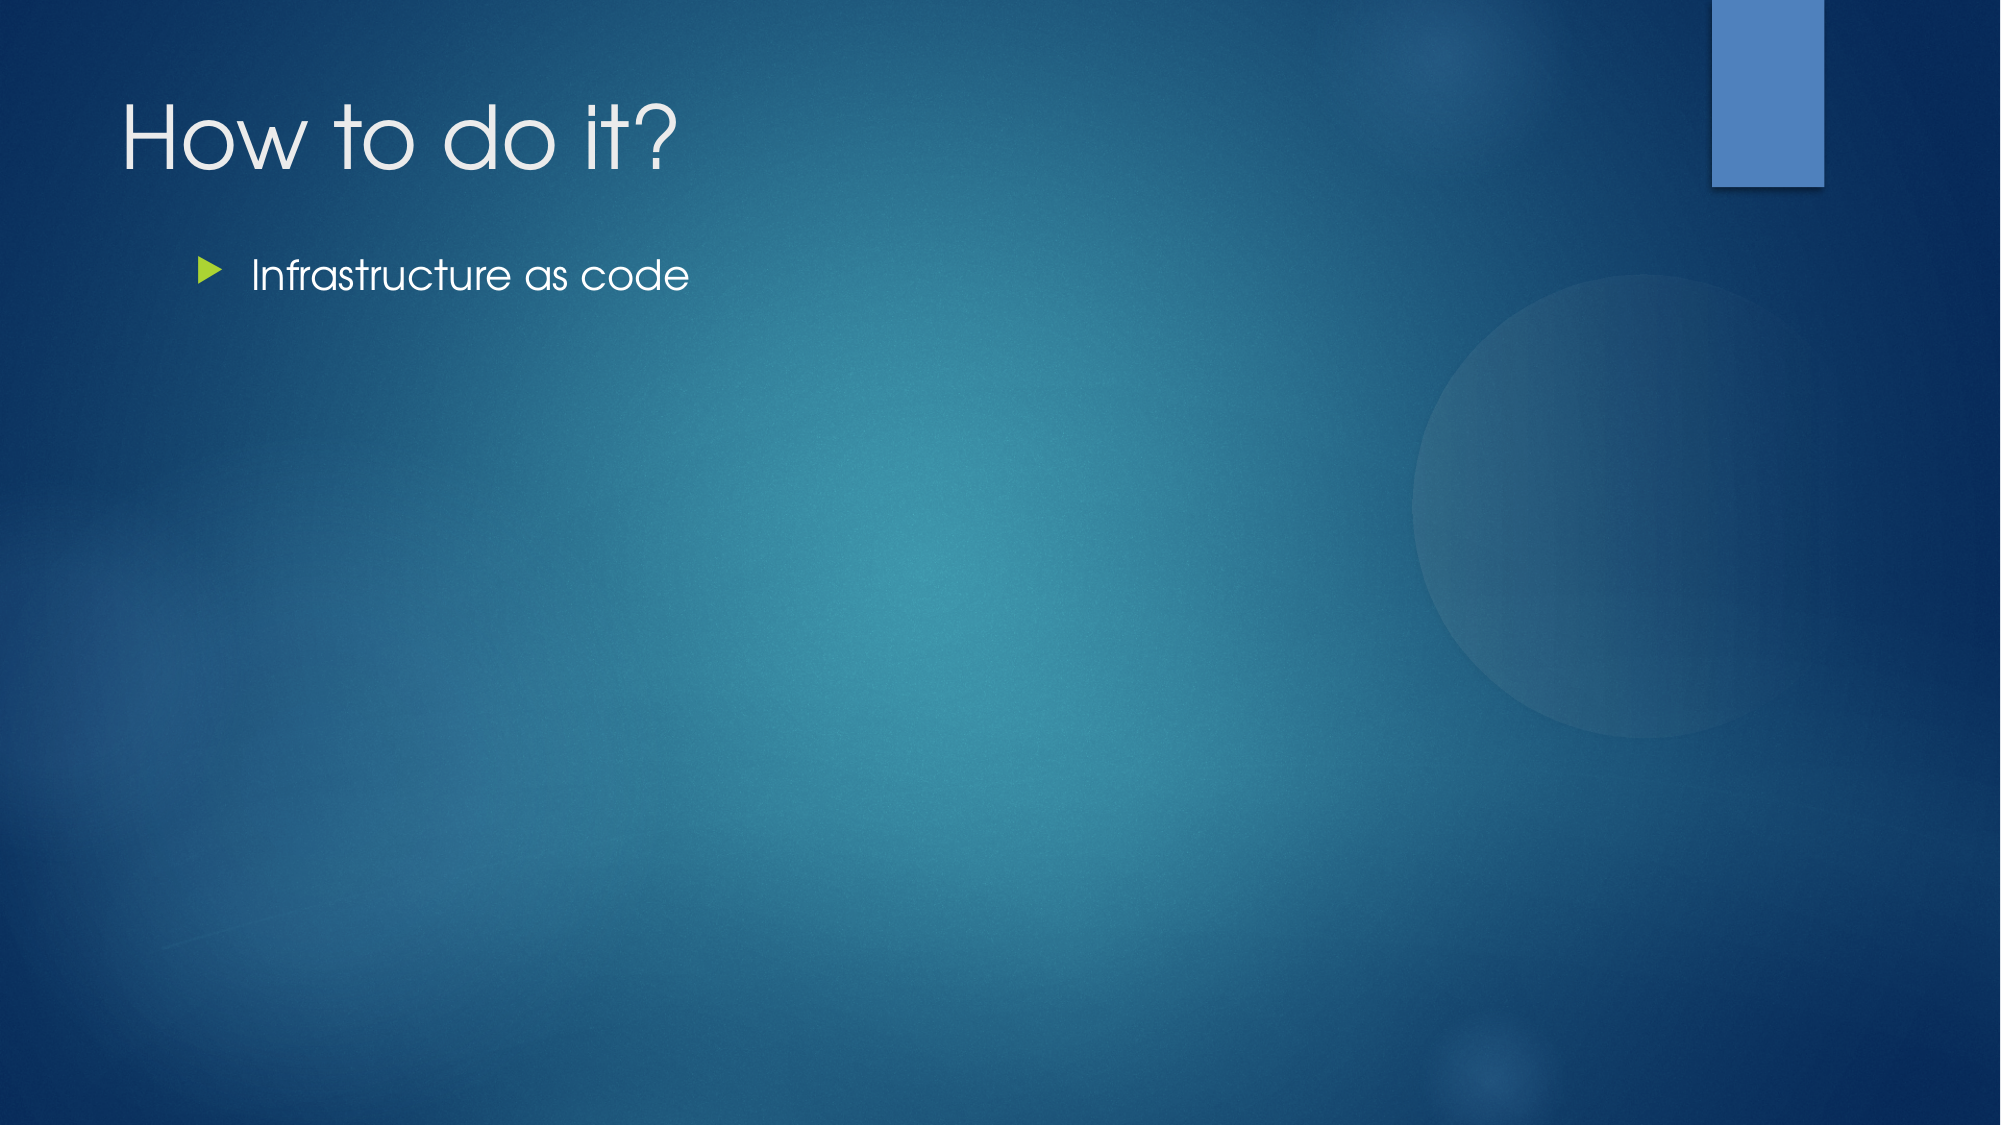

How to do it?
Infrastructure as code